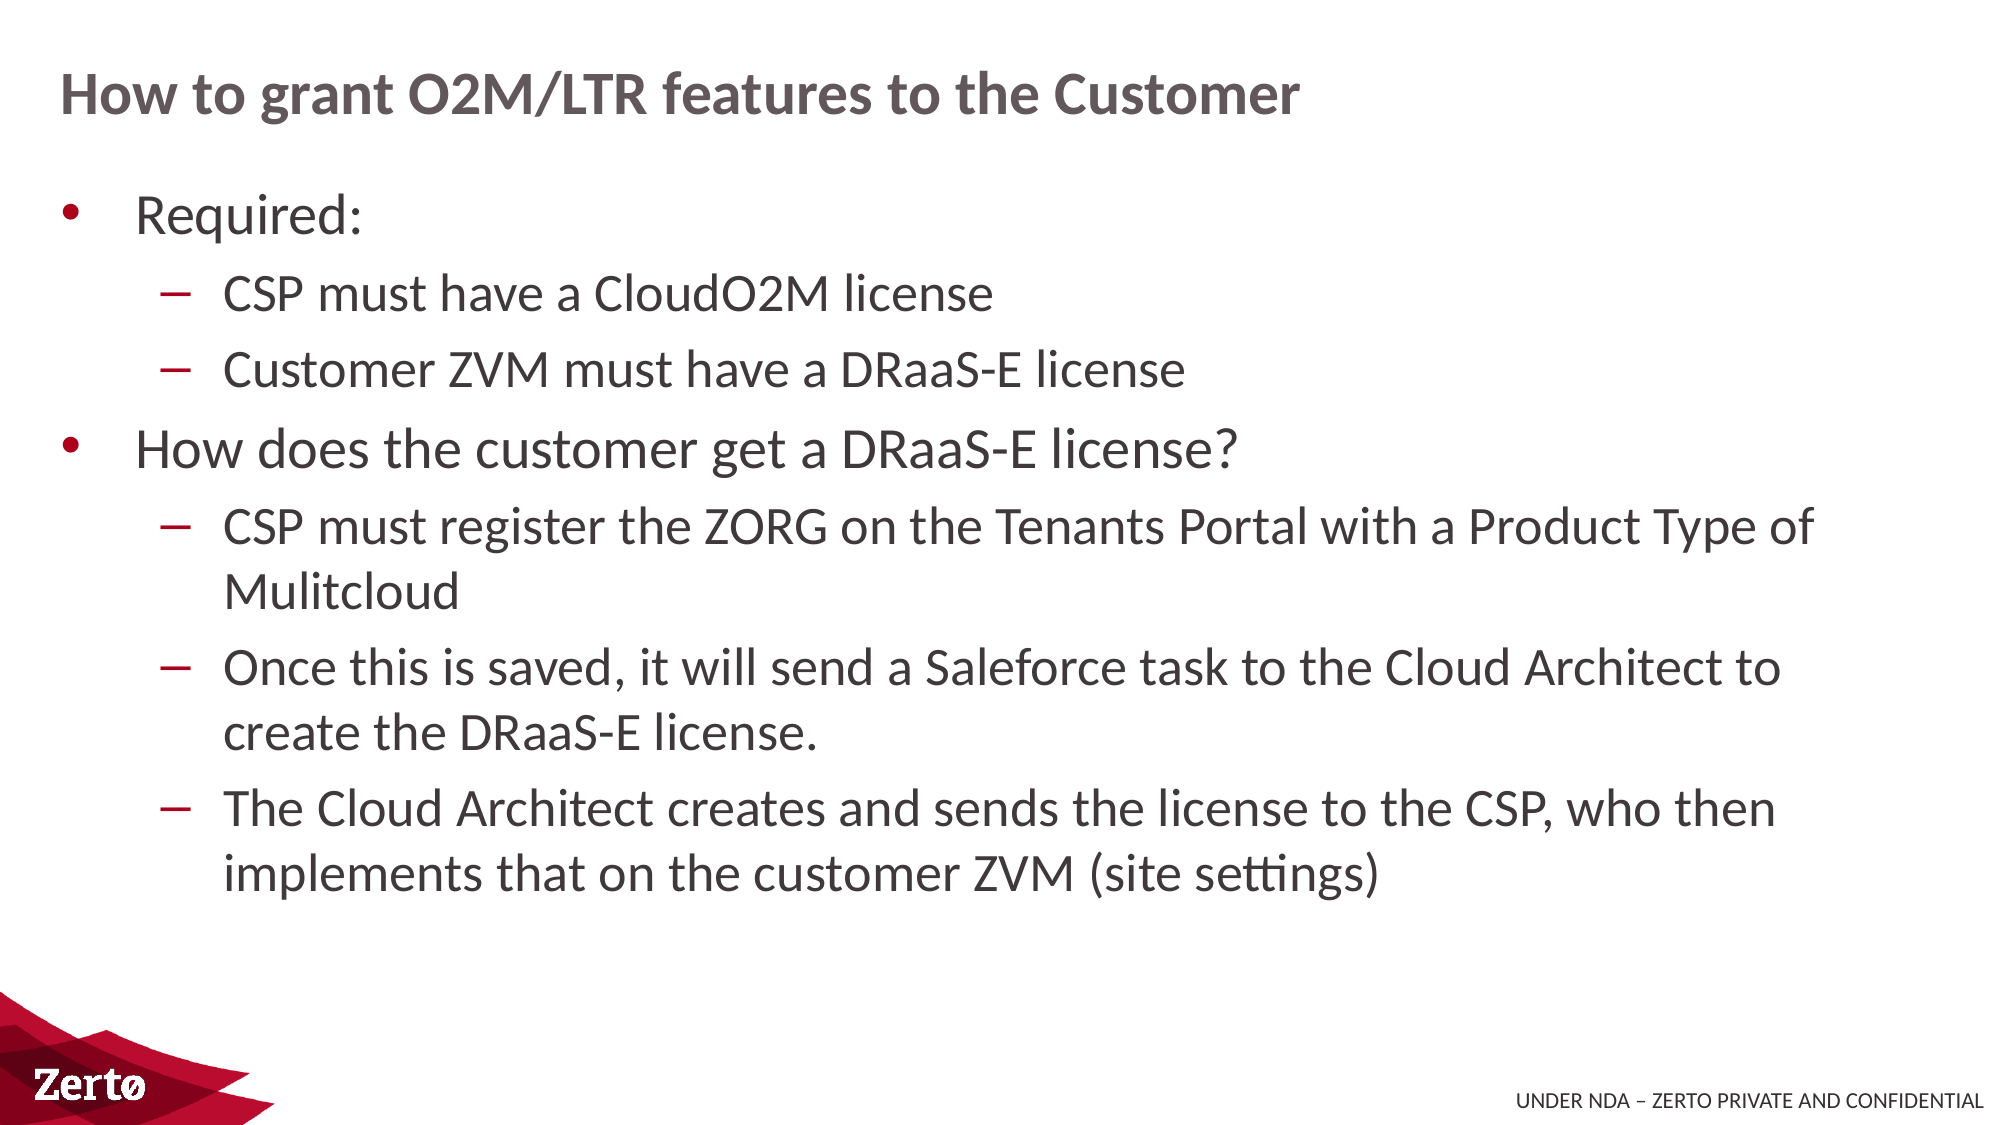

# How to grant O2M/LTR features to the Customer
Required:
CSP must have a CloudO2M license
Customer ZVM must have a DRaaS-E license
How does the customer get a DRaaS-E license?
CSP must register the ZORG on the Tenants Portal with a Product Type of Mulitcloud
Once this is saved, it will send a Saleforce task to the Cloud Architect to create the DRaaS-E license.
The Cloud Architect creates and sends the license to the CSP, who then implements that on the customer ZVM (site settings)